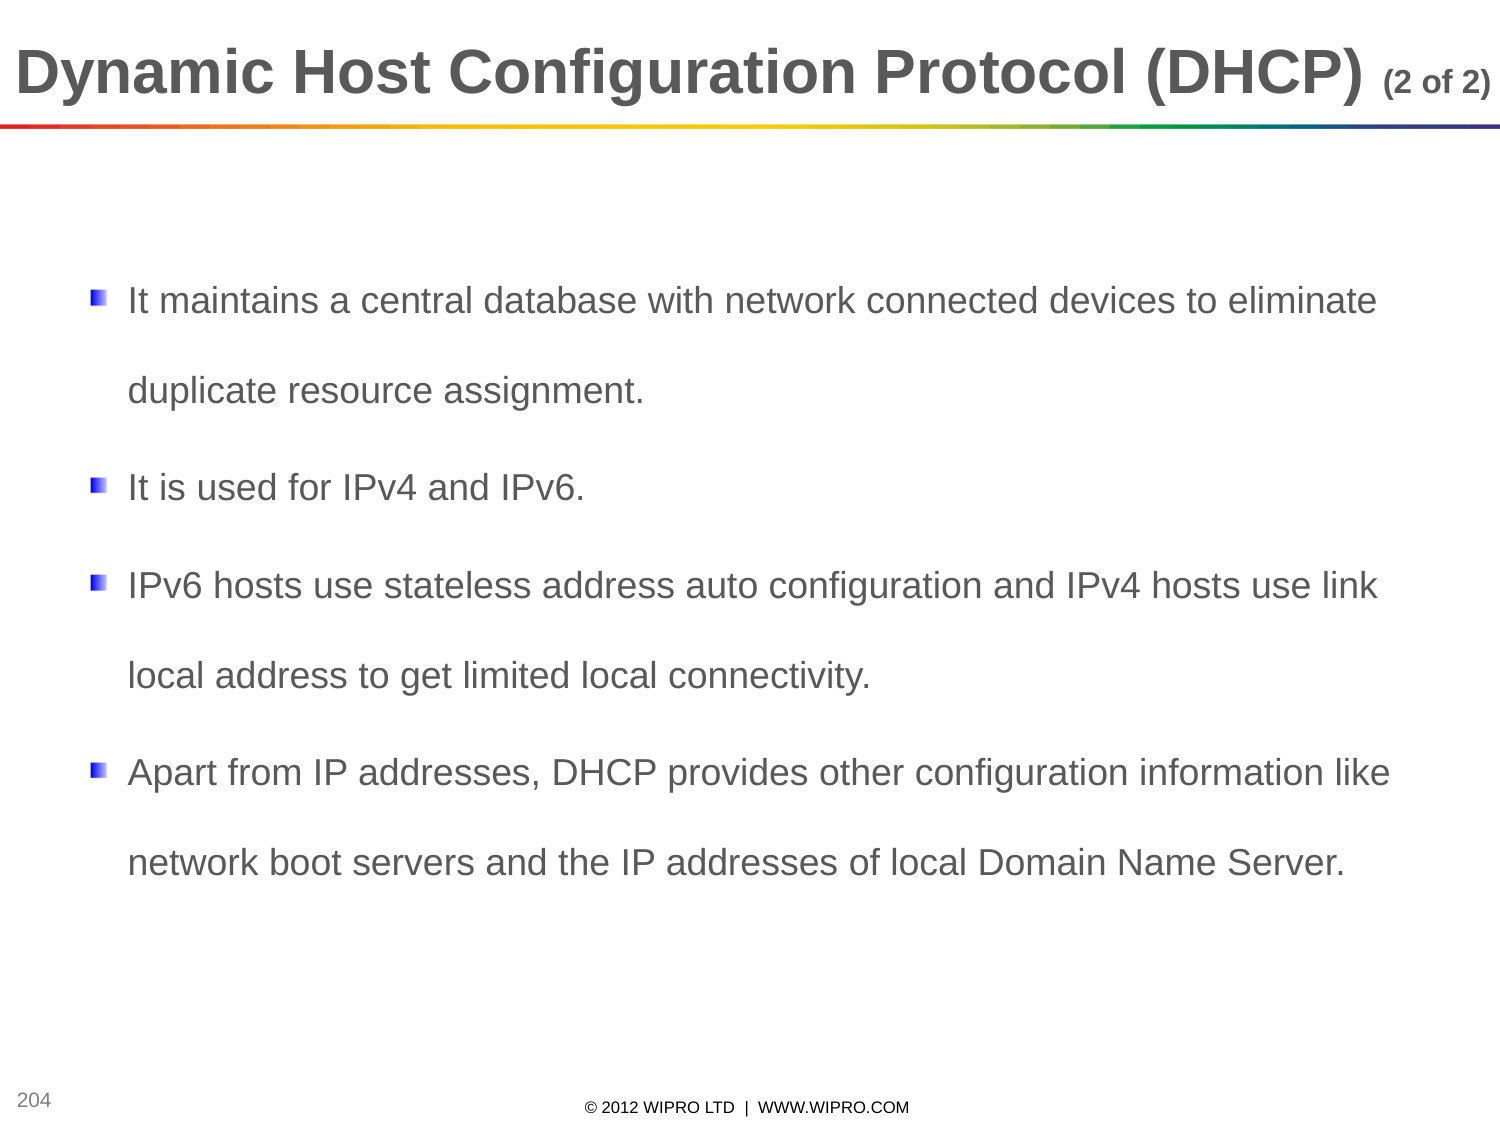

Dynamic Host Configuration Protocol (DHCP) (2 of 2)
It maintains a central database with network connected devices to eliminate duplicate resource assignment.
It is used for IPv4 and IPv6.
IPv6 hosts use stateless address auto configuration and IPv4 hosts use link local address to get limited local connectivity.
Apart from IP addresses, DHCP provides other configuration information like network boot servers and the IP addresses of local Domain Name Server.